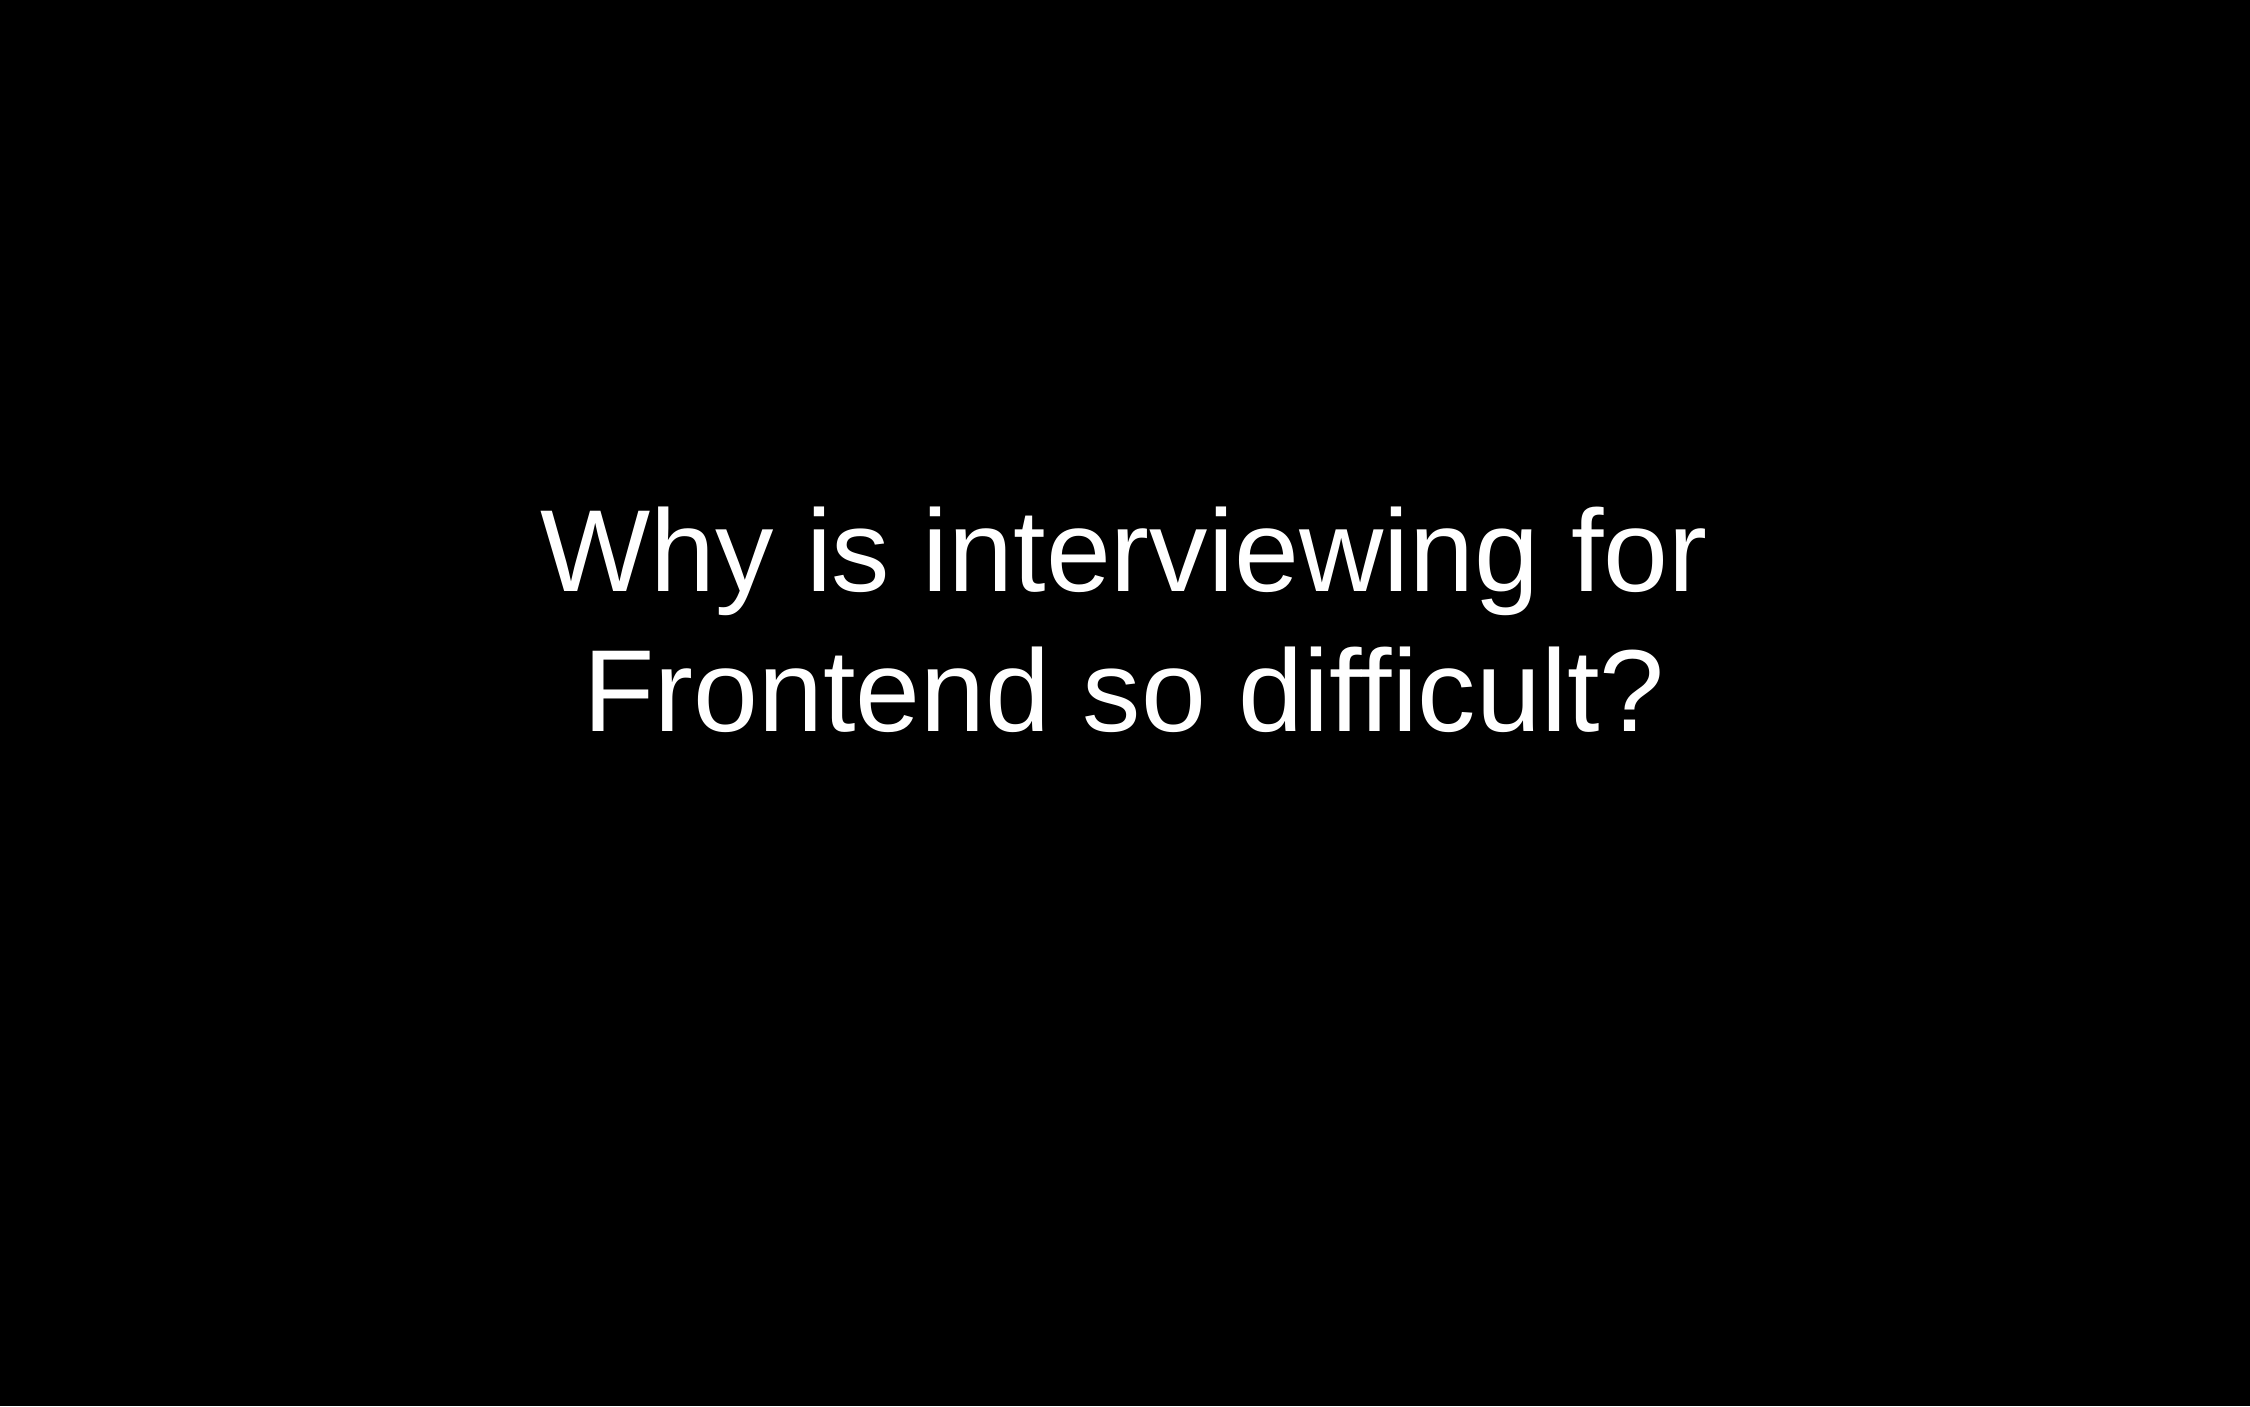

Why is interviewing for Frontend so difficult?